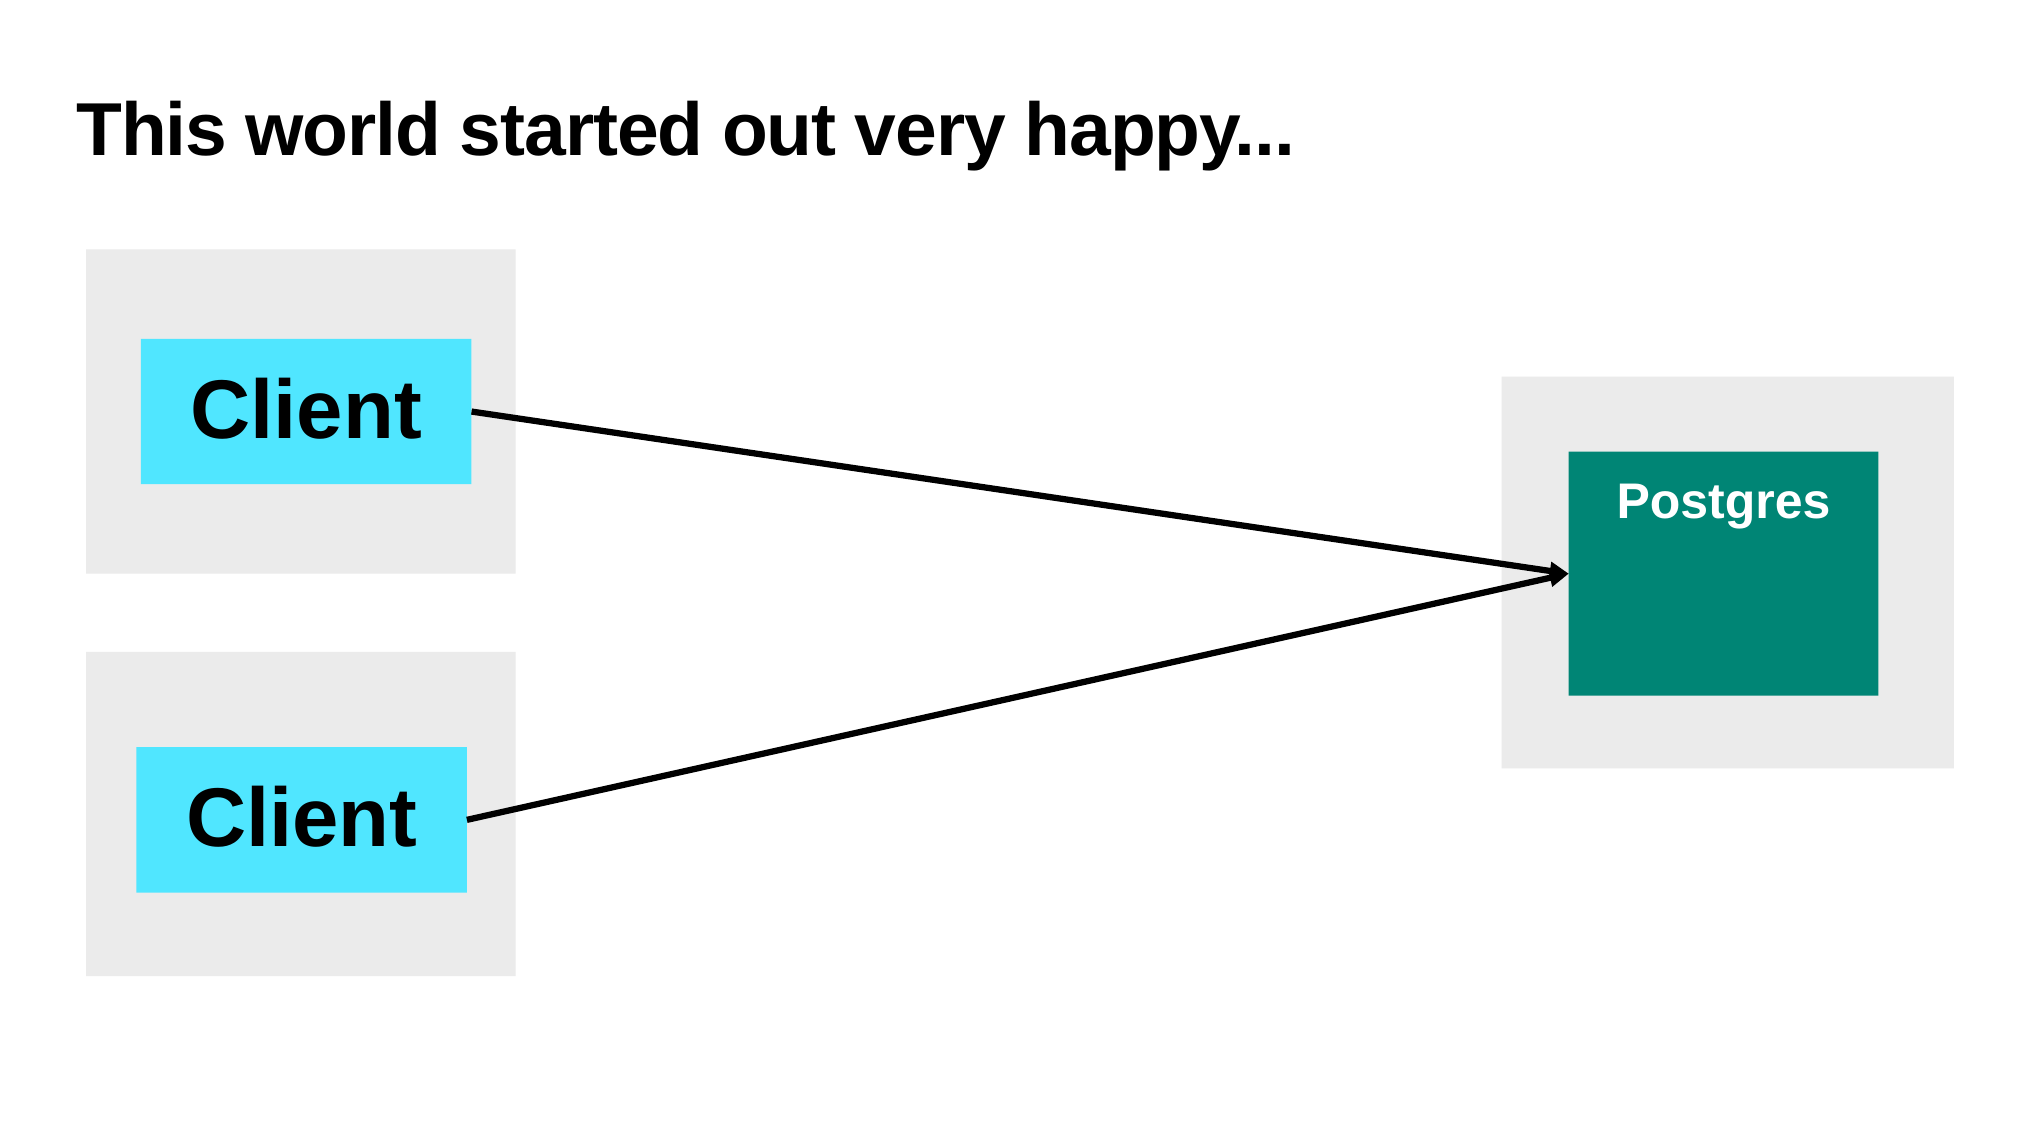

# This world started out very happy...

Client

Postgres

Client